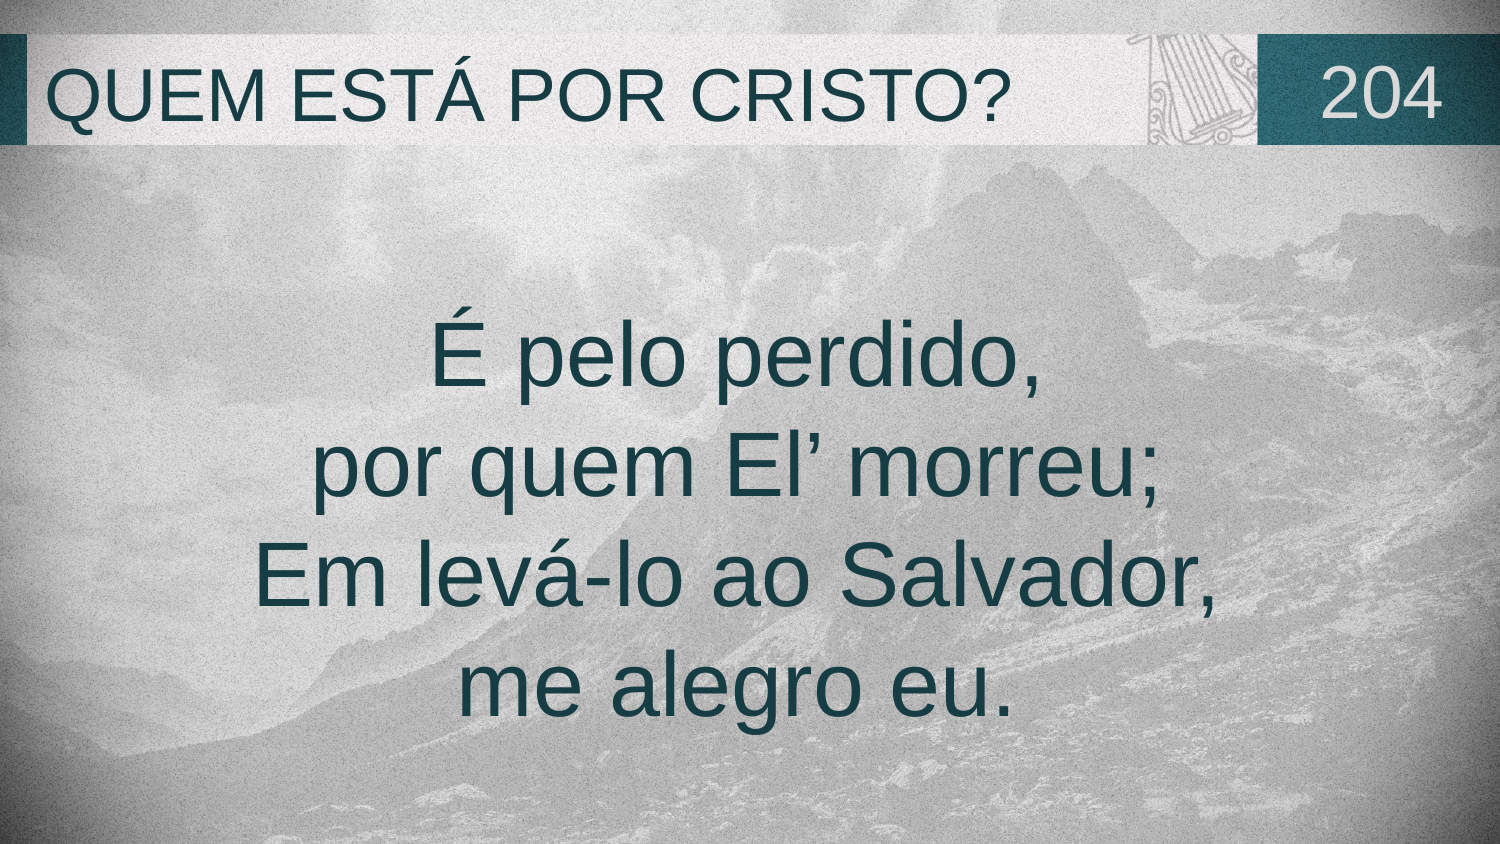

# QUEM ESTÁ POR CRISTO?
204
É pelo perdido,
por quem El’ morreu;
Em levá-lo ao Salvador,
me alegro eu.